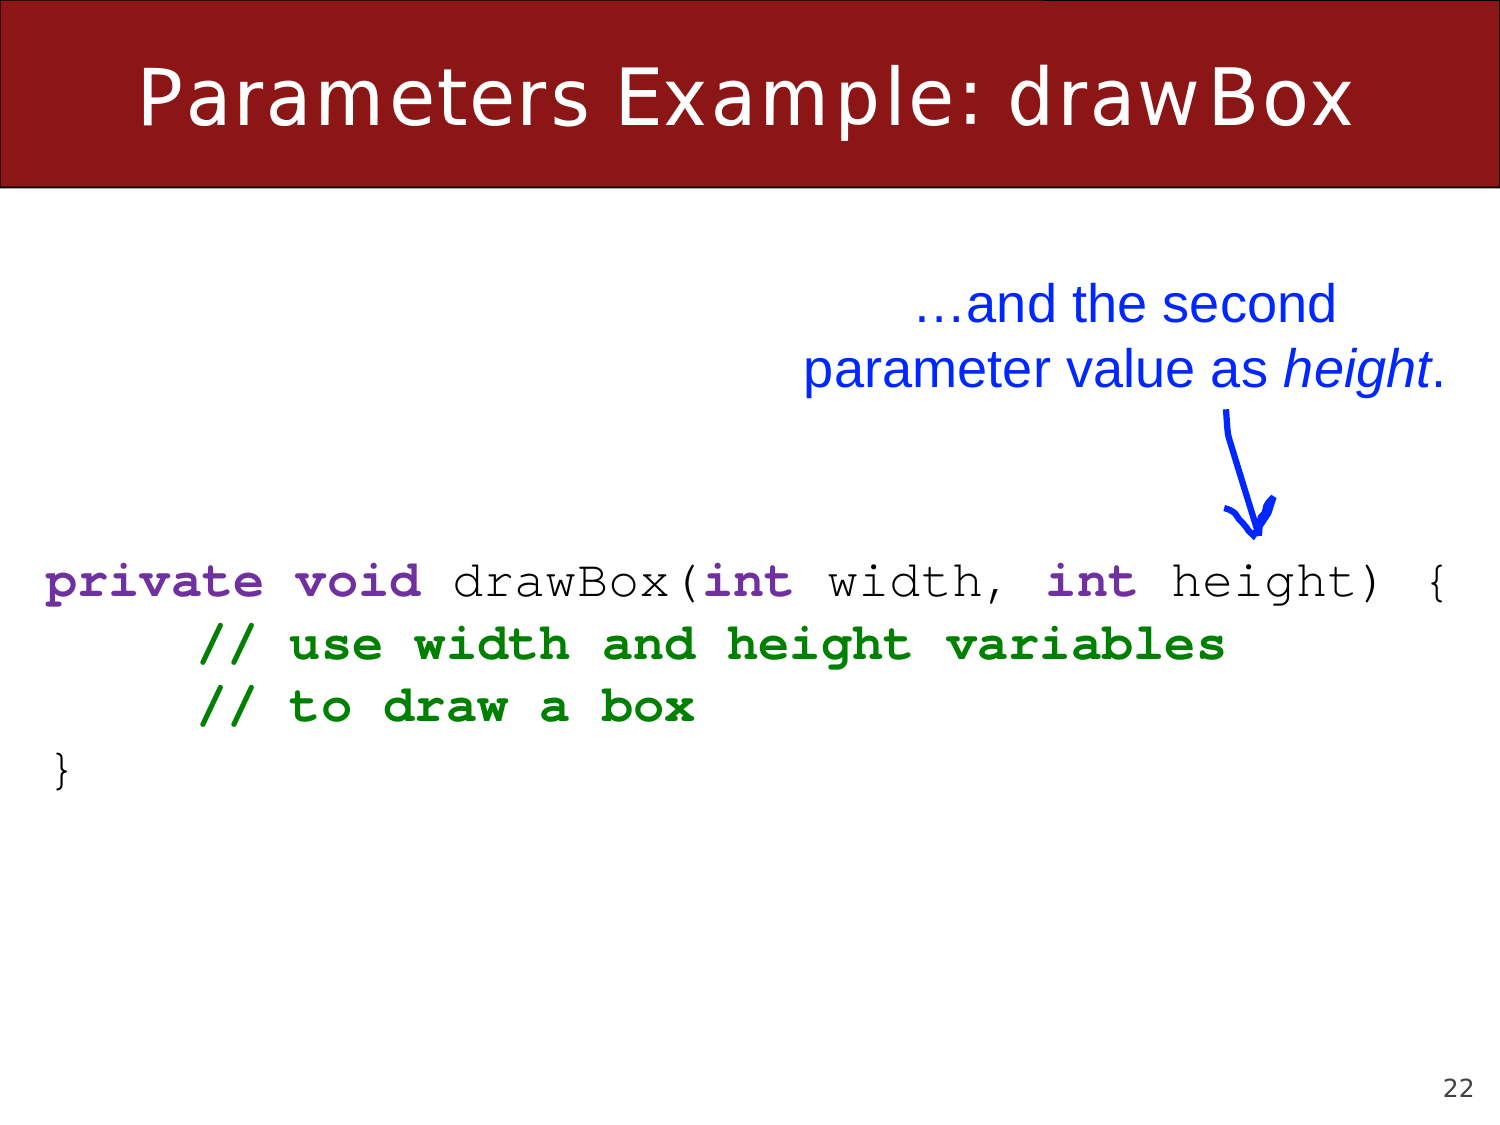

# Parameters Example: drawBox
…and the second parameter value as height.

private void drawBox(int width, int height) {
	// use width and height variables
	// to draw a box
}